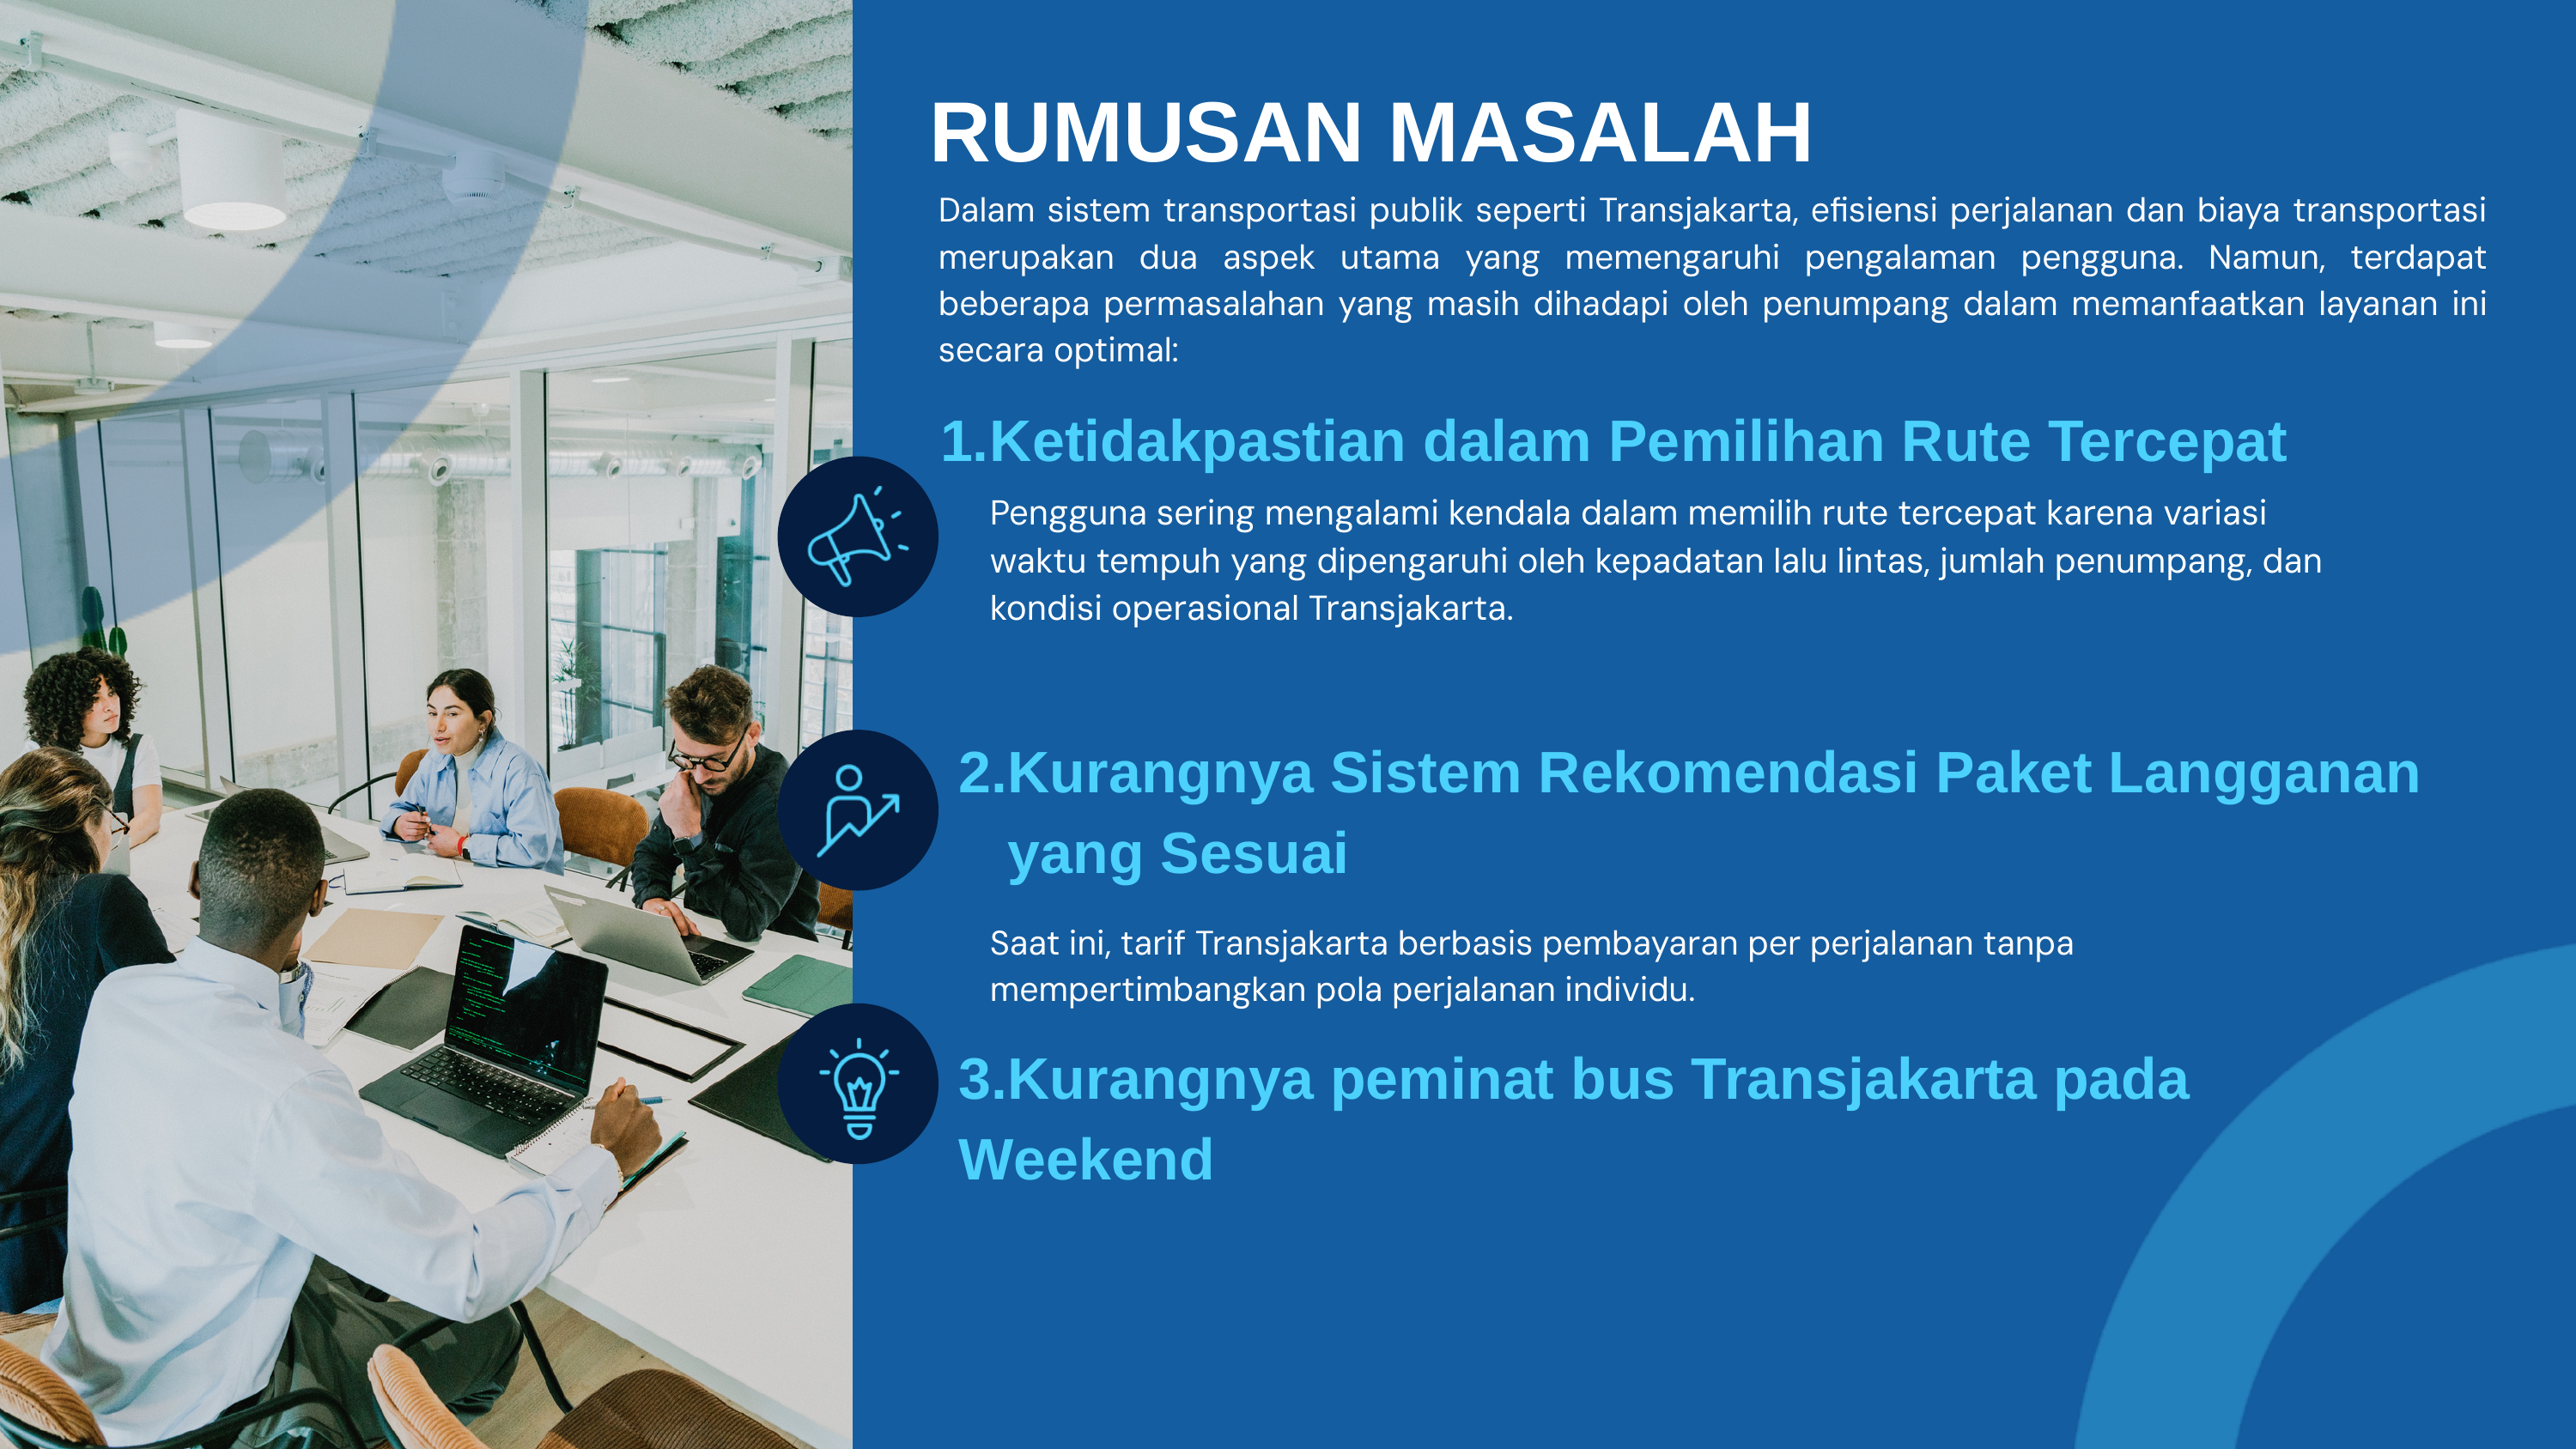

RUMUSAN MASALAH
Dalam sistem transportasi publik seperti Transjakarta, efisiensi perjalanan dan biaya transportasi merupakan dua aspek utama yang memengaruhi pengalaman pengguna. Namun, terdapat beberapa permasalahan yang masih dihadapi oleh penumpang dalam memanfaatkan layanan ini secara optimal:
Ketidakpastian dalam Pemilihan Rute Tercepat

Pengguna sering mengalami kendala dalam memilih rute tercepat karena variasi waktu tempuh yang dipengaruhi oleh kepadatan lalu lintas, jumlah penumpang, dan kondisi operasional Transjakarta.

2.Kurangnya Sistem Rekomendasi Paket Langganan    yang Sesuai

Saat ini, tarif Transjakarta berbasis pembayaran per perjalanan tanpa mempertimbangkan pola perjalanan individu.

3.Kurangnya peminat bus Transjakarta pada Weekend